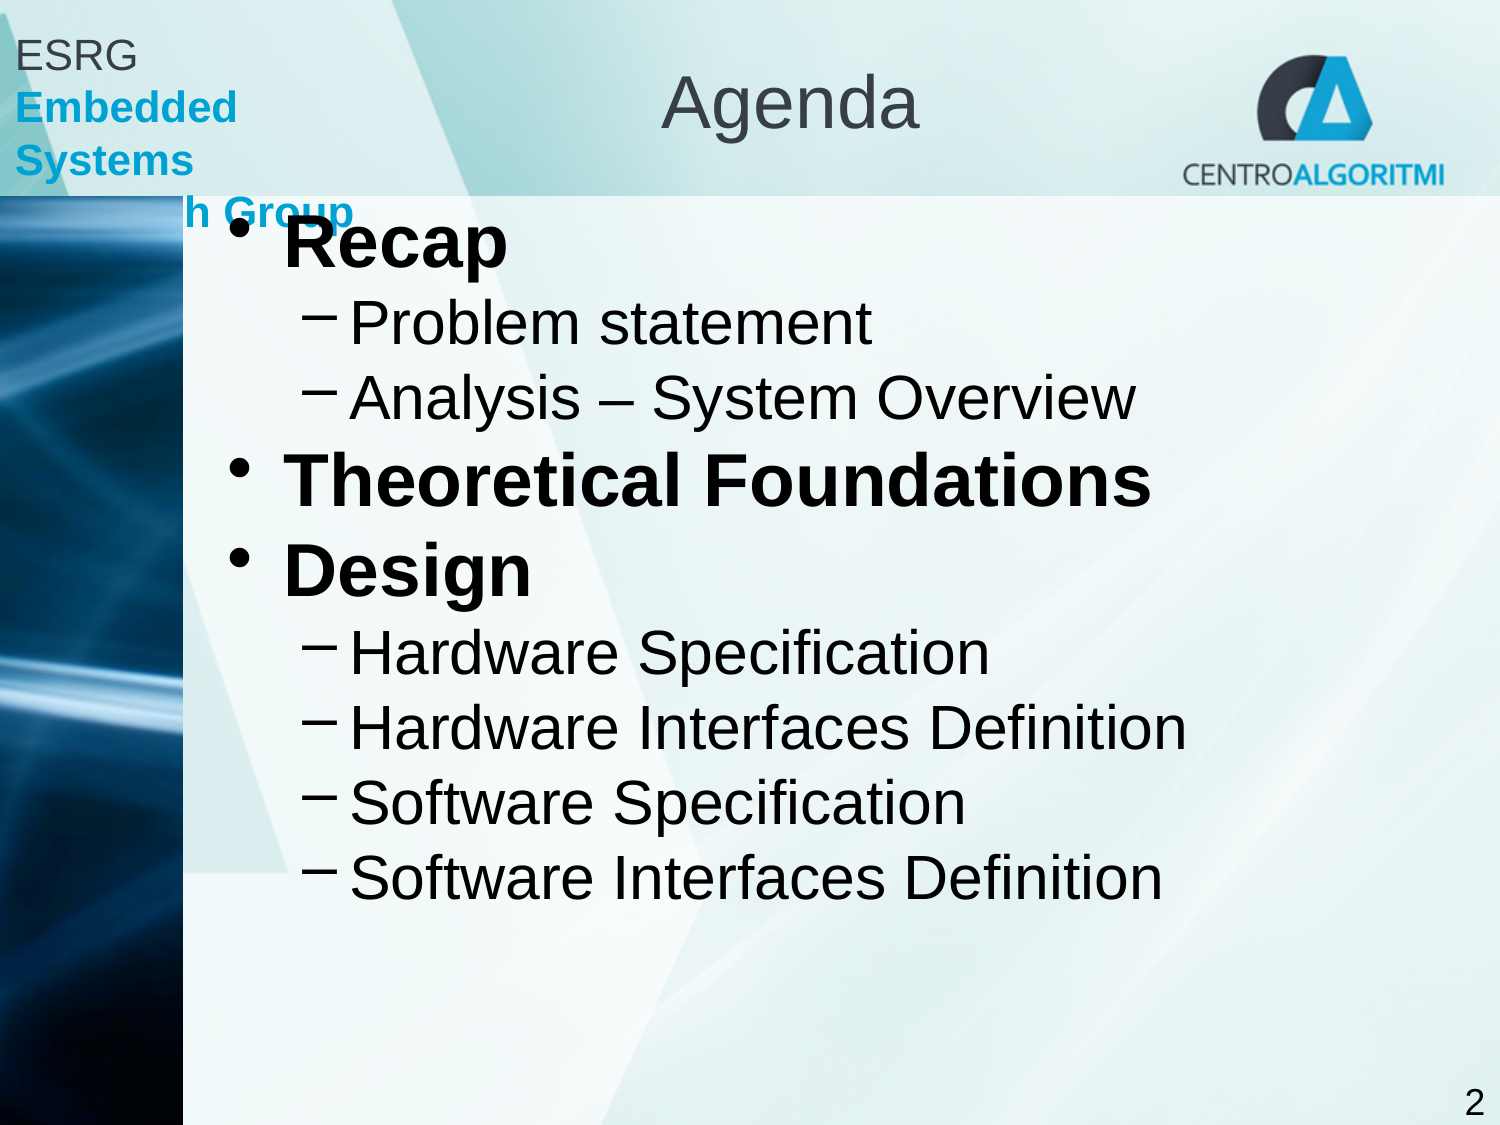

# Agenda
Recap
Problem statement
Analysis – System Overview
Theoretical Foundations
Design
Hardware Specification
Hardware Interfaces Definition
Software Specification
Software Interfaces Definition

2